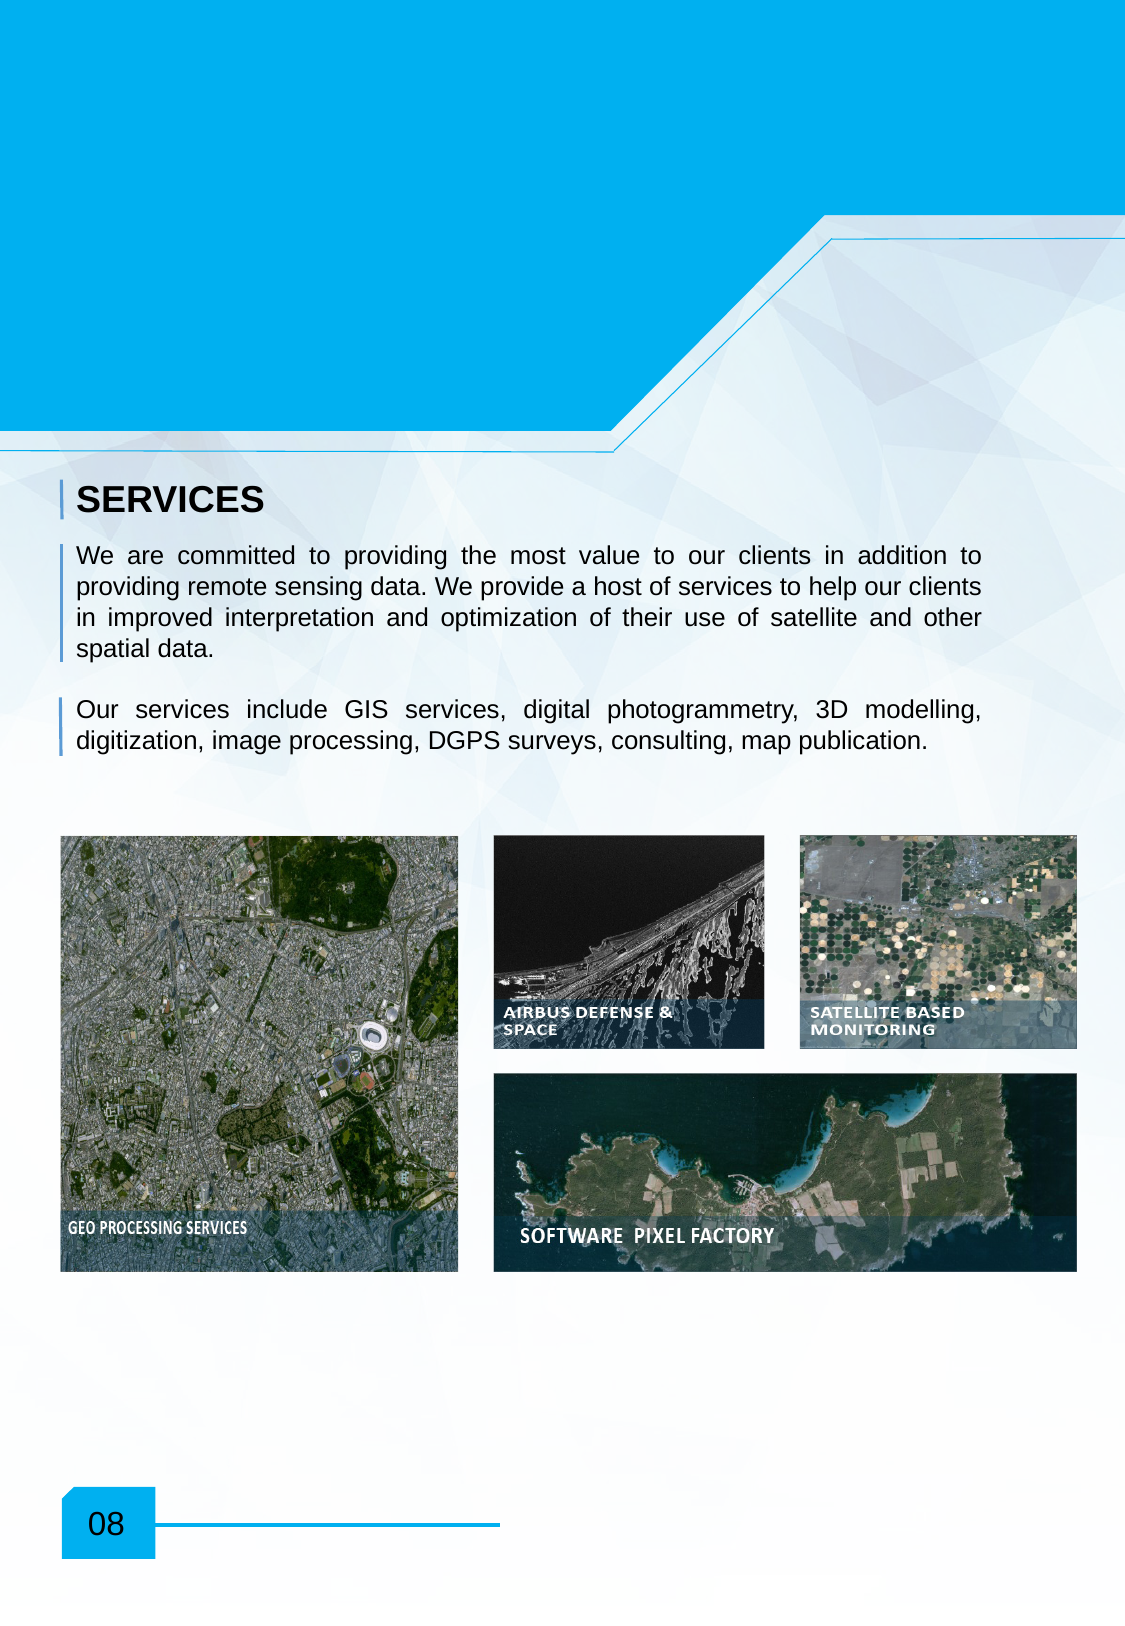

SERVICES
We are committed to providing the most value to our clients in addition to providing remote sensing data. We provide a host of services to help our clients in improved interpretation and optimization of their use of satellite and other spatial data.

Our services include GIS services, digital photogrammetry, 3D modelling, digitization, image processing, DGPS surveys, consulting, map publication.

08